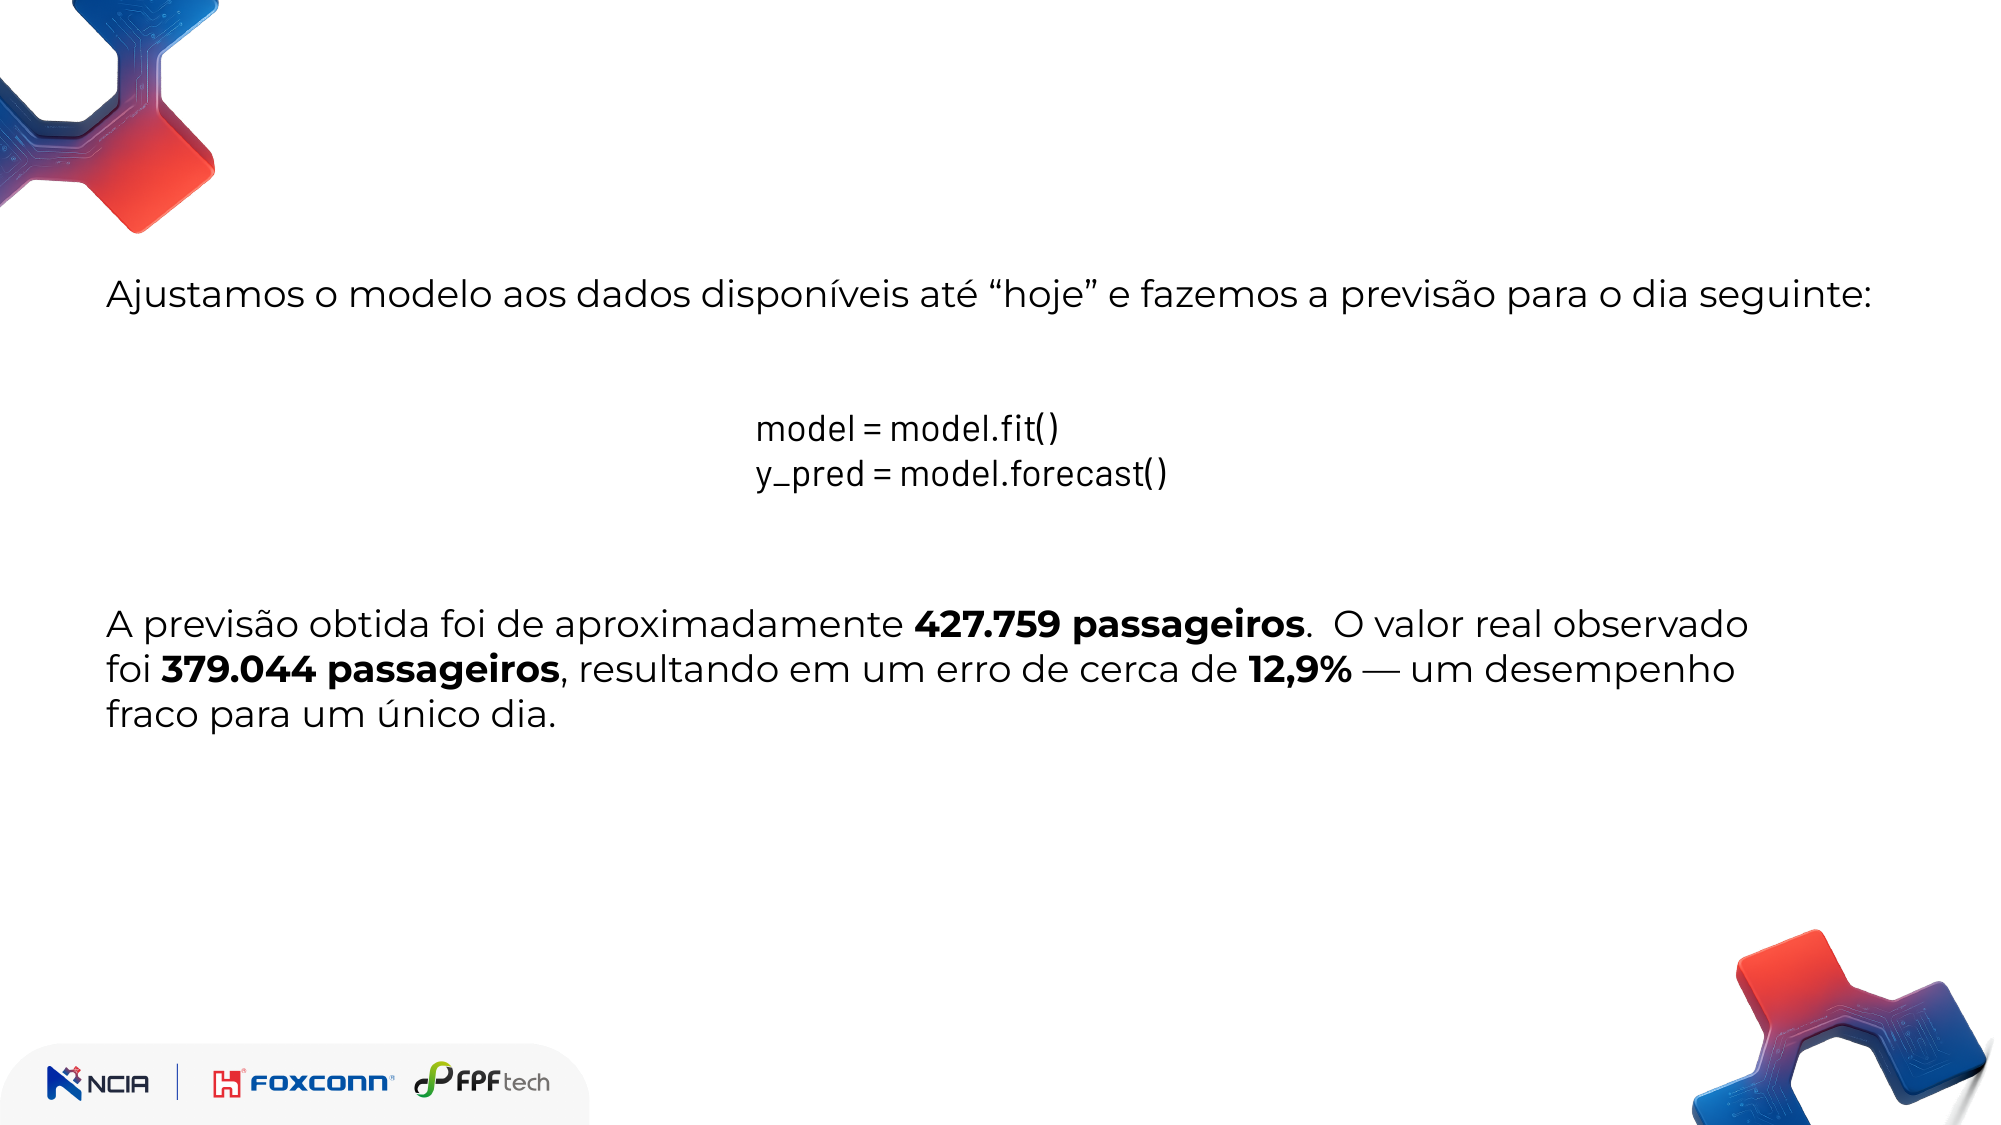

Ajustamos o modelo aos dados disponíveis até “hoje” e fazemos a previsão para o dia seguinte:
model = model.fit()
y_pred = model.forecast()
A previsão obtida foi de aproximadamente 427.759 passageiros.  O valor real observado foi 379.044 passageiros, resultando em um erro de cerca de 12,9% — um desempenho fraco para um único dia.